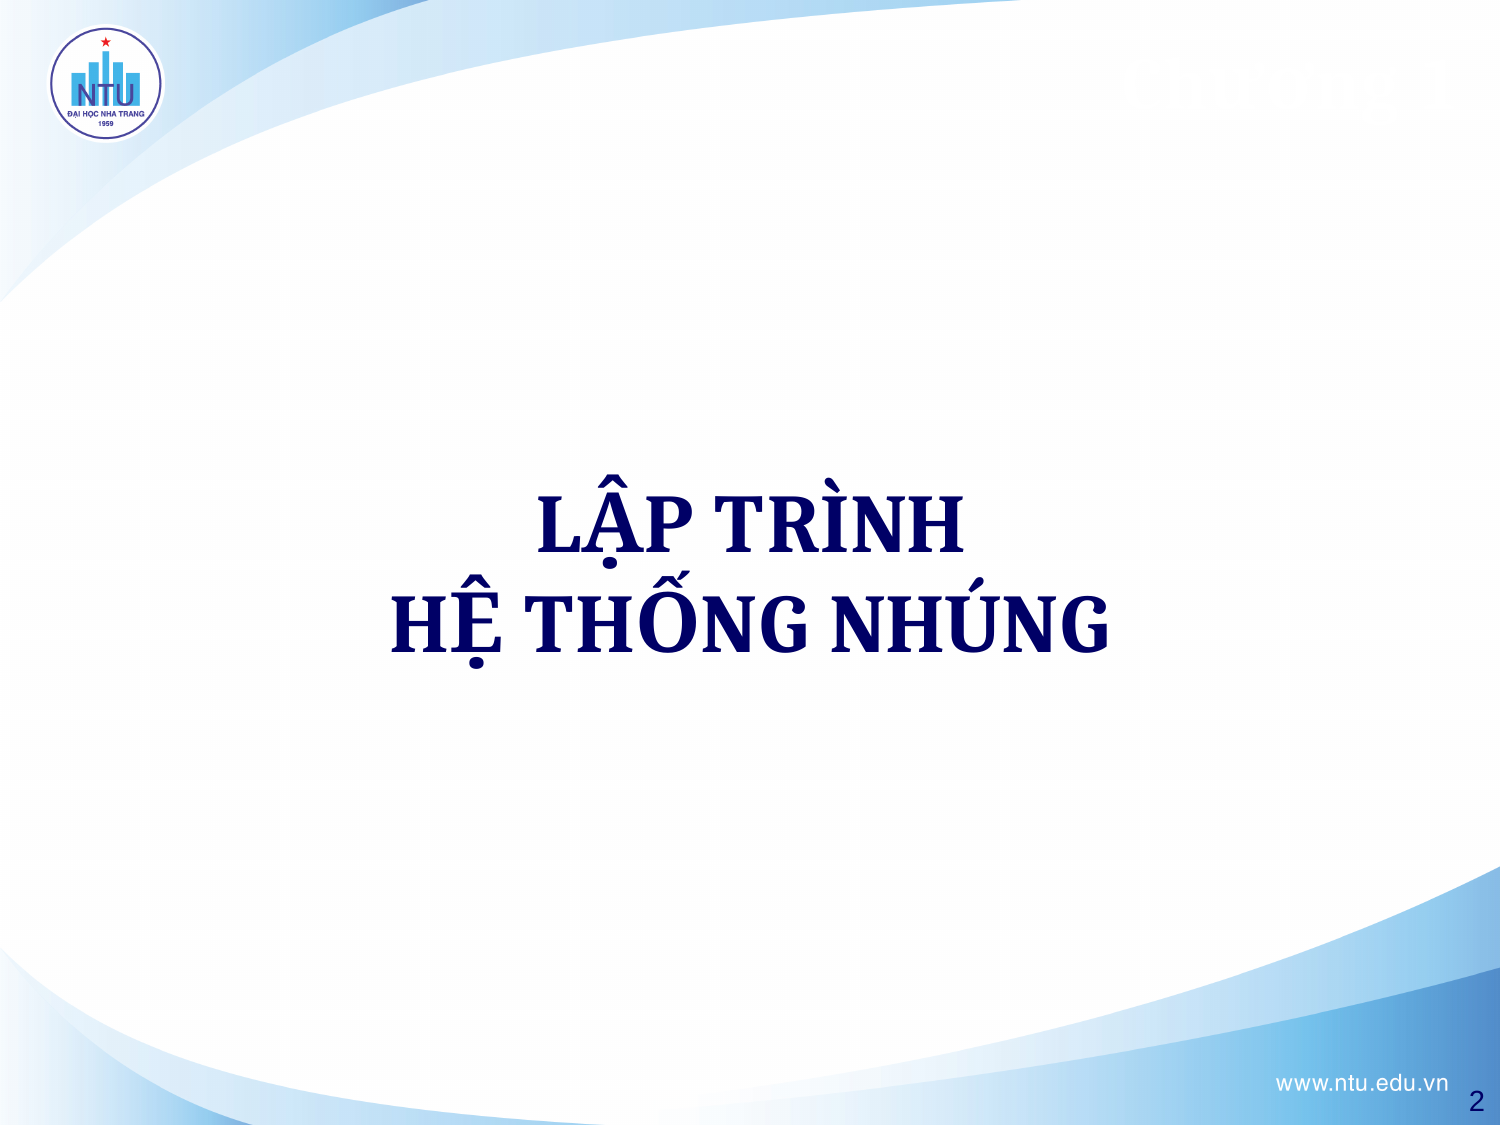

Chương 1
LẬP TRÌNH
HỆ THỐNG NHÚNG
2